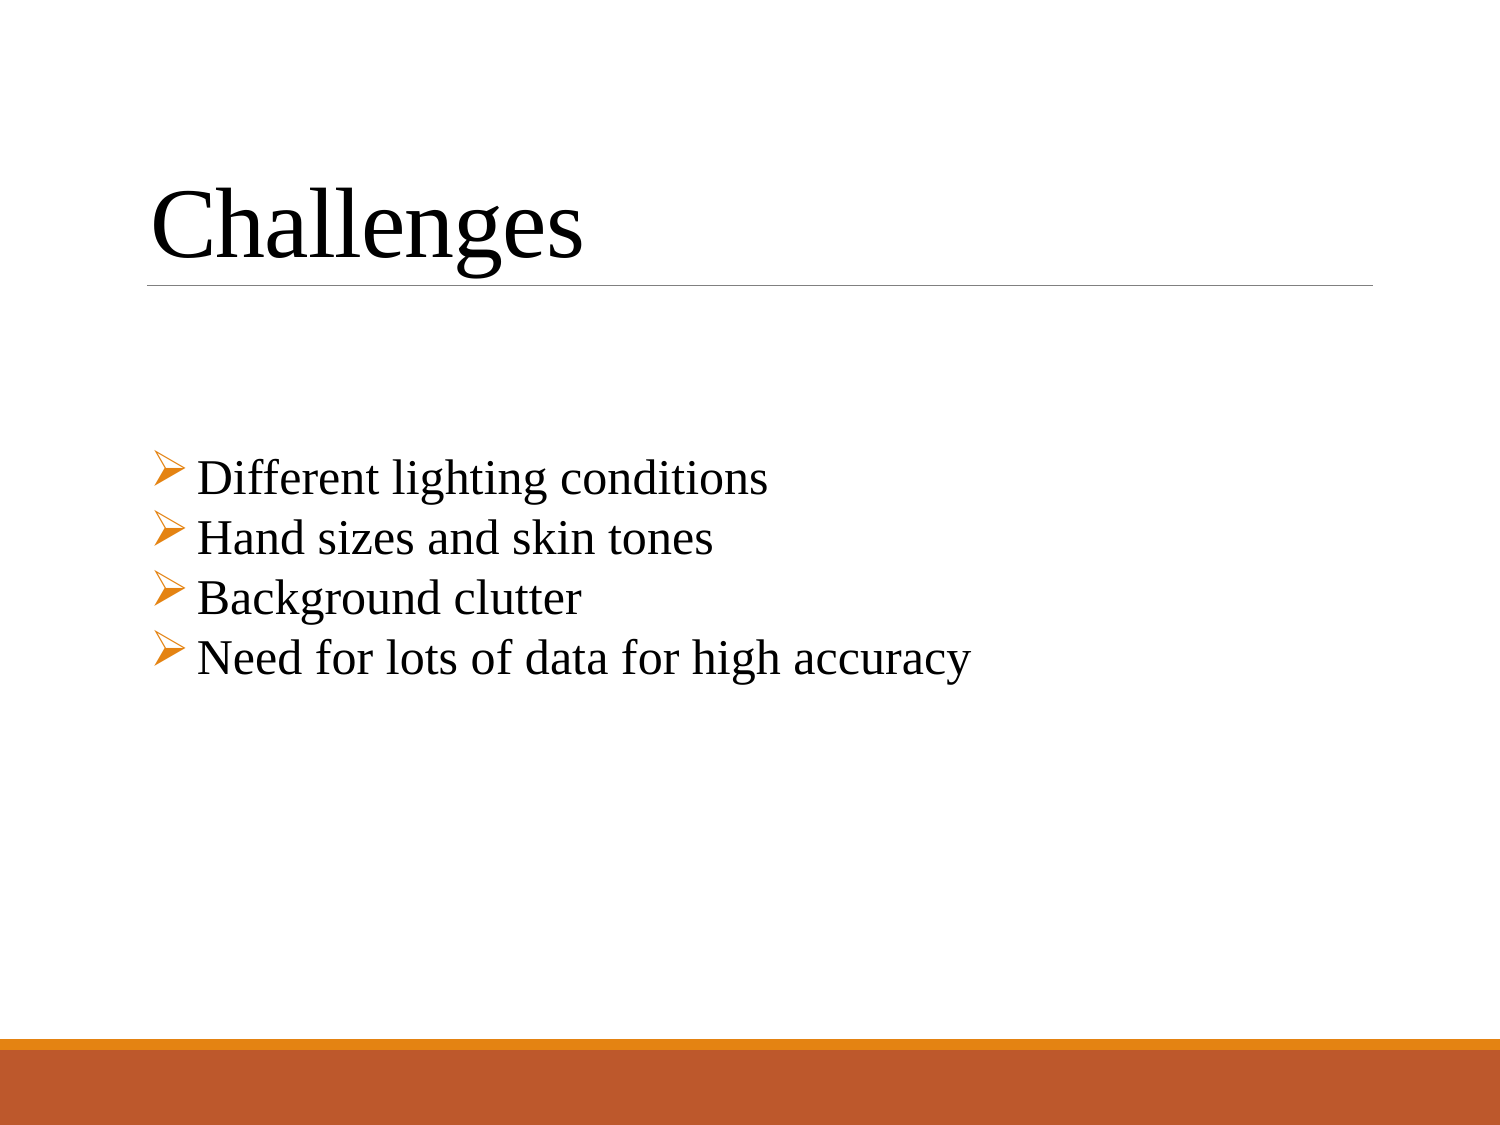

# Challenges
Different lighting conditions
Hand sizes and skin tones
Background clutter
Need for lots of data for high accuracy